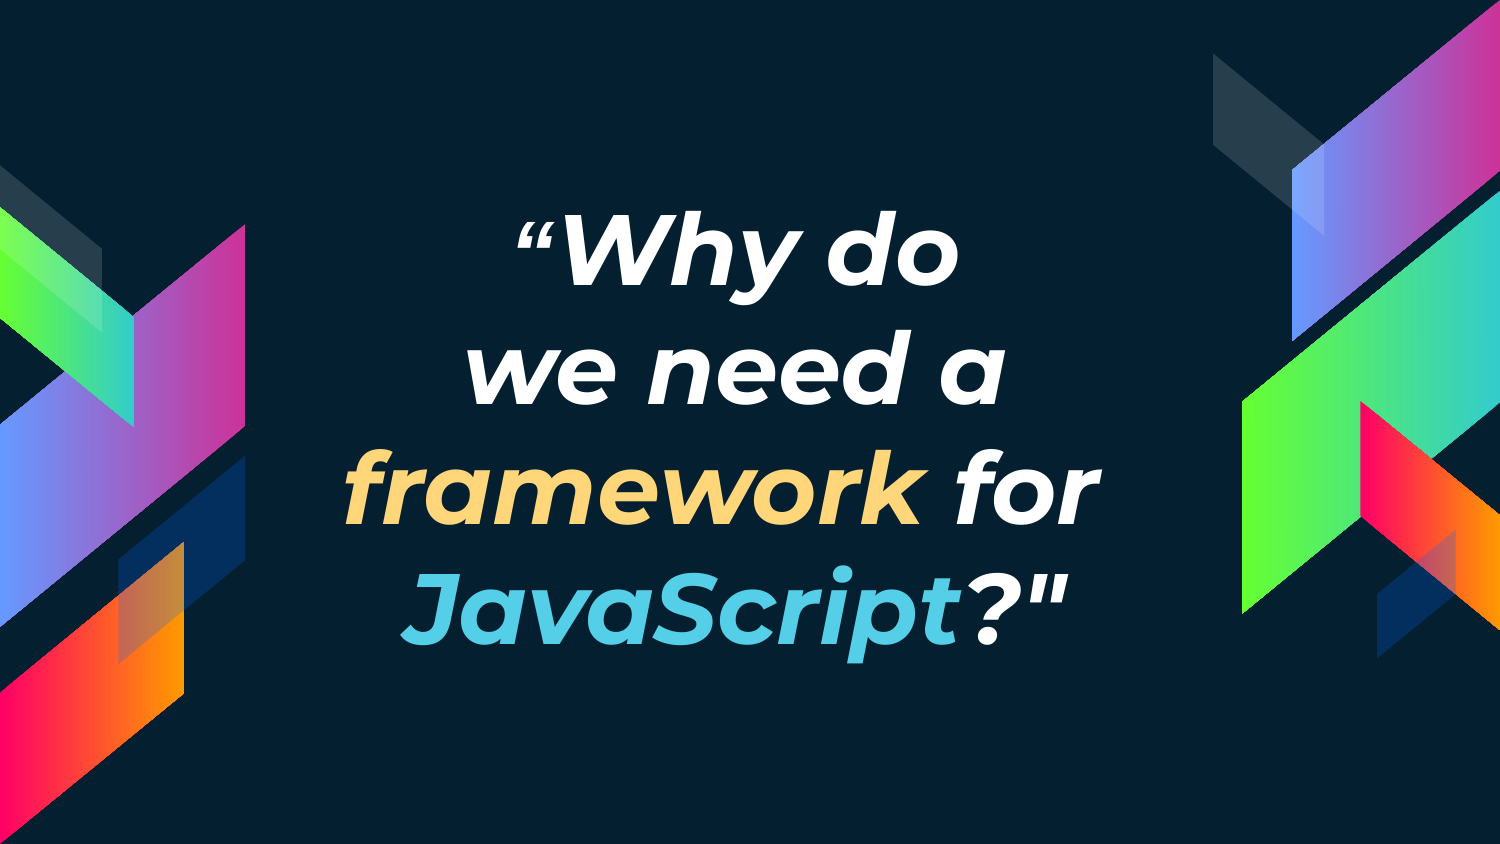

“Why do
we need a
framework for
JavaScript?"